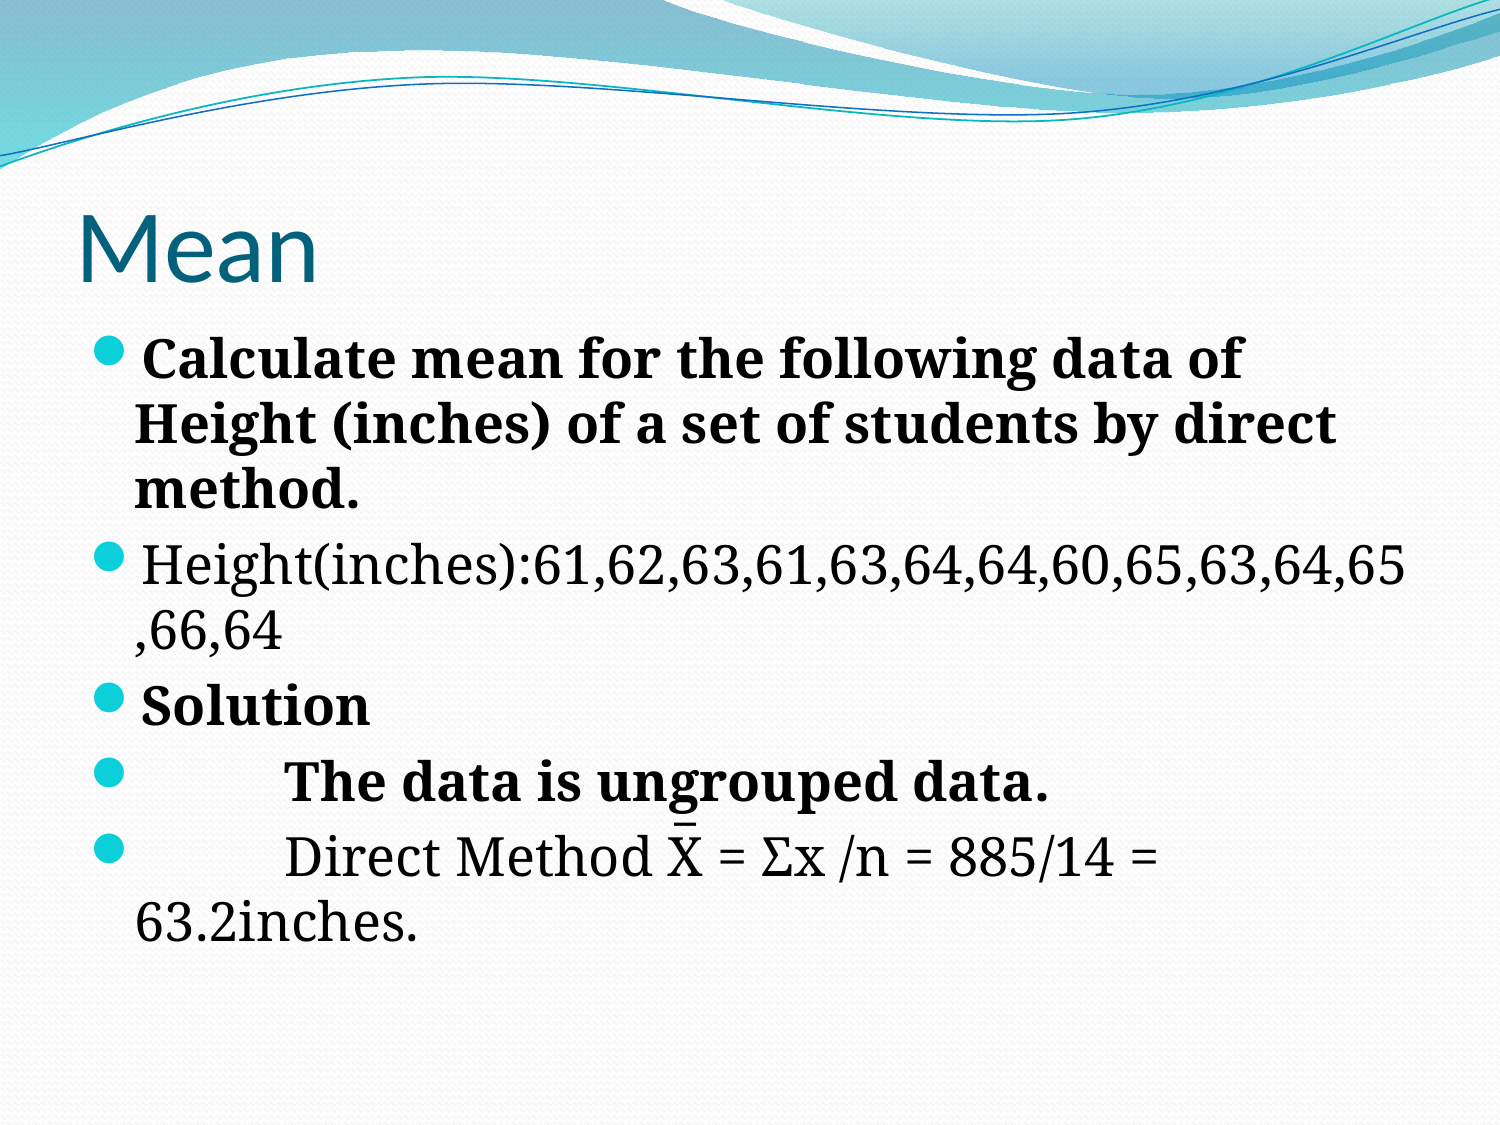

# Mean
Calculate mean for the following data of Height (inches) of a set of students by direct method.
Height(inches):61,62,63,61,63,64,64,60,65,63,64,65,66,64
Solution
	The data is ungrouped data.
	Direct Method X̅ = Ʃx /n = 885/14 = 63.2inches.